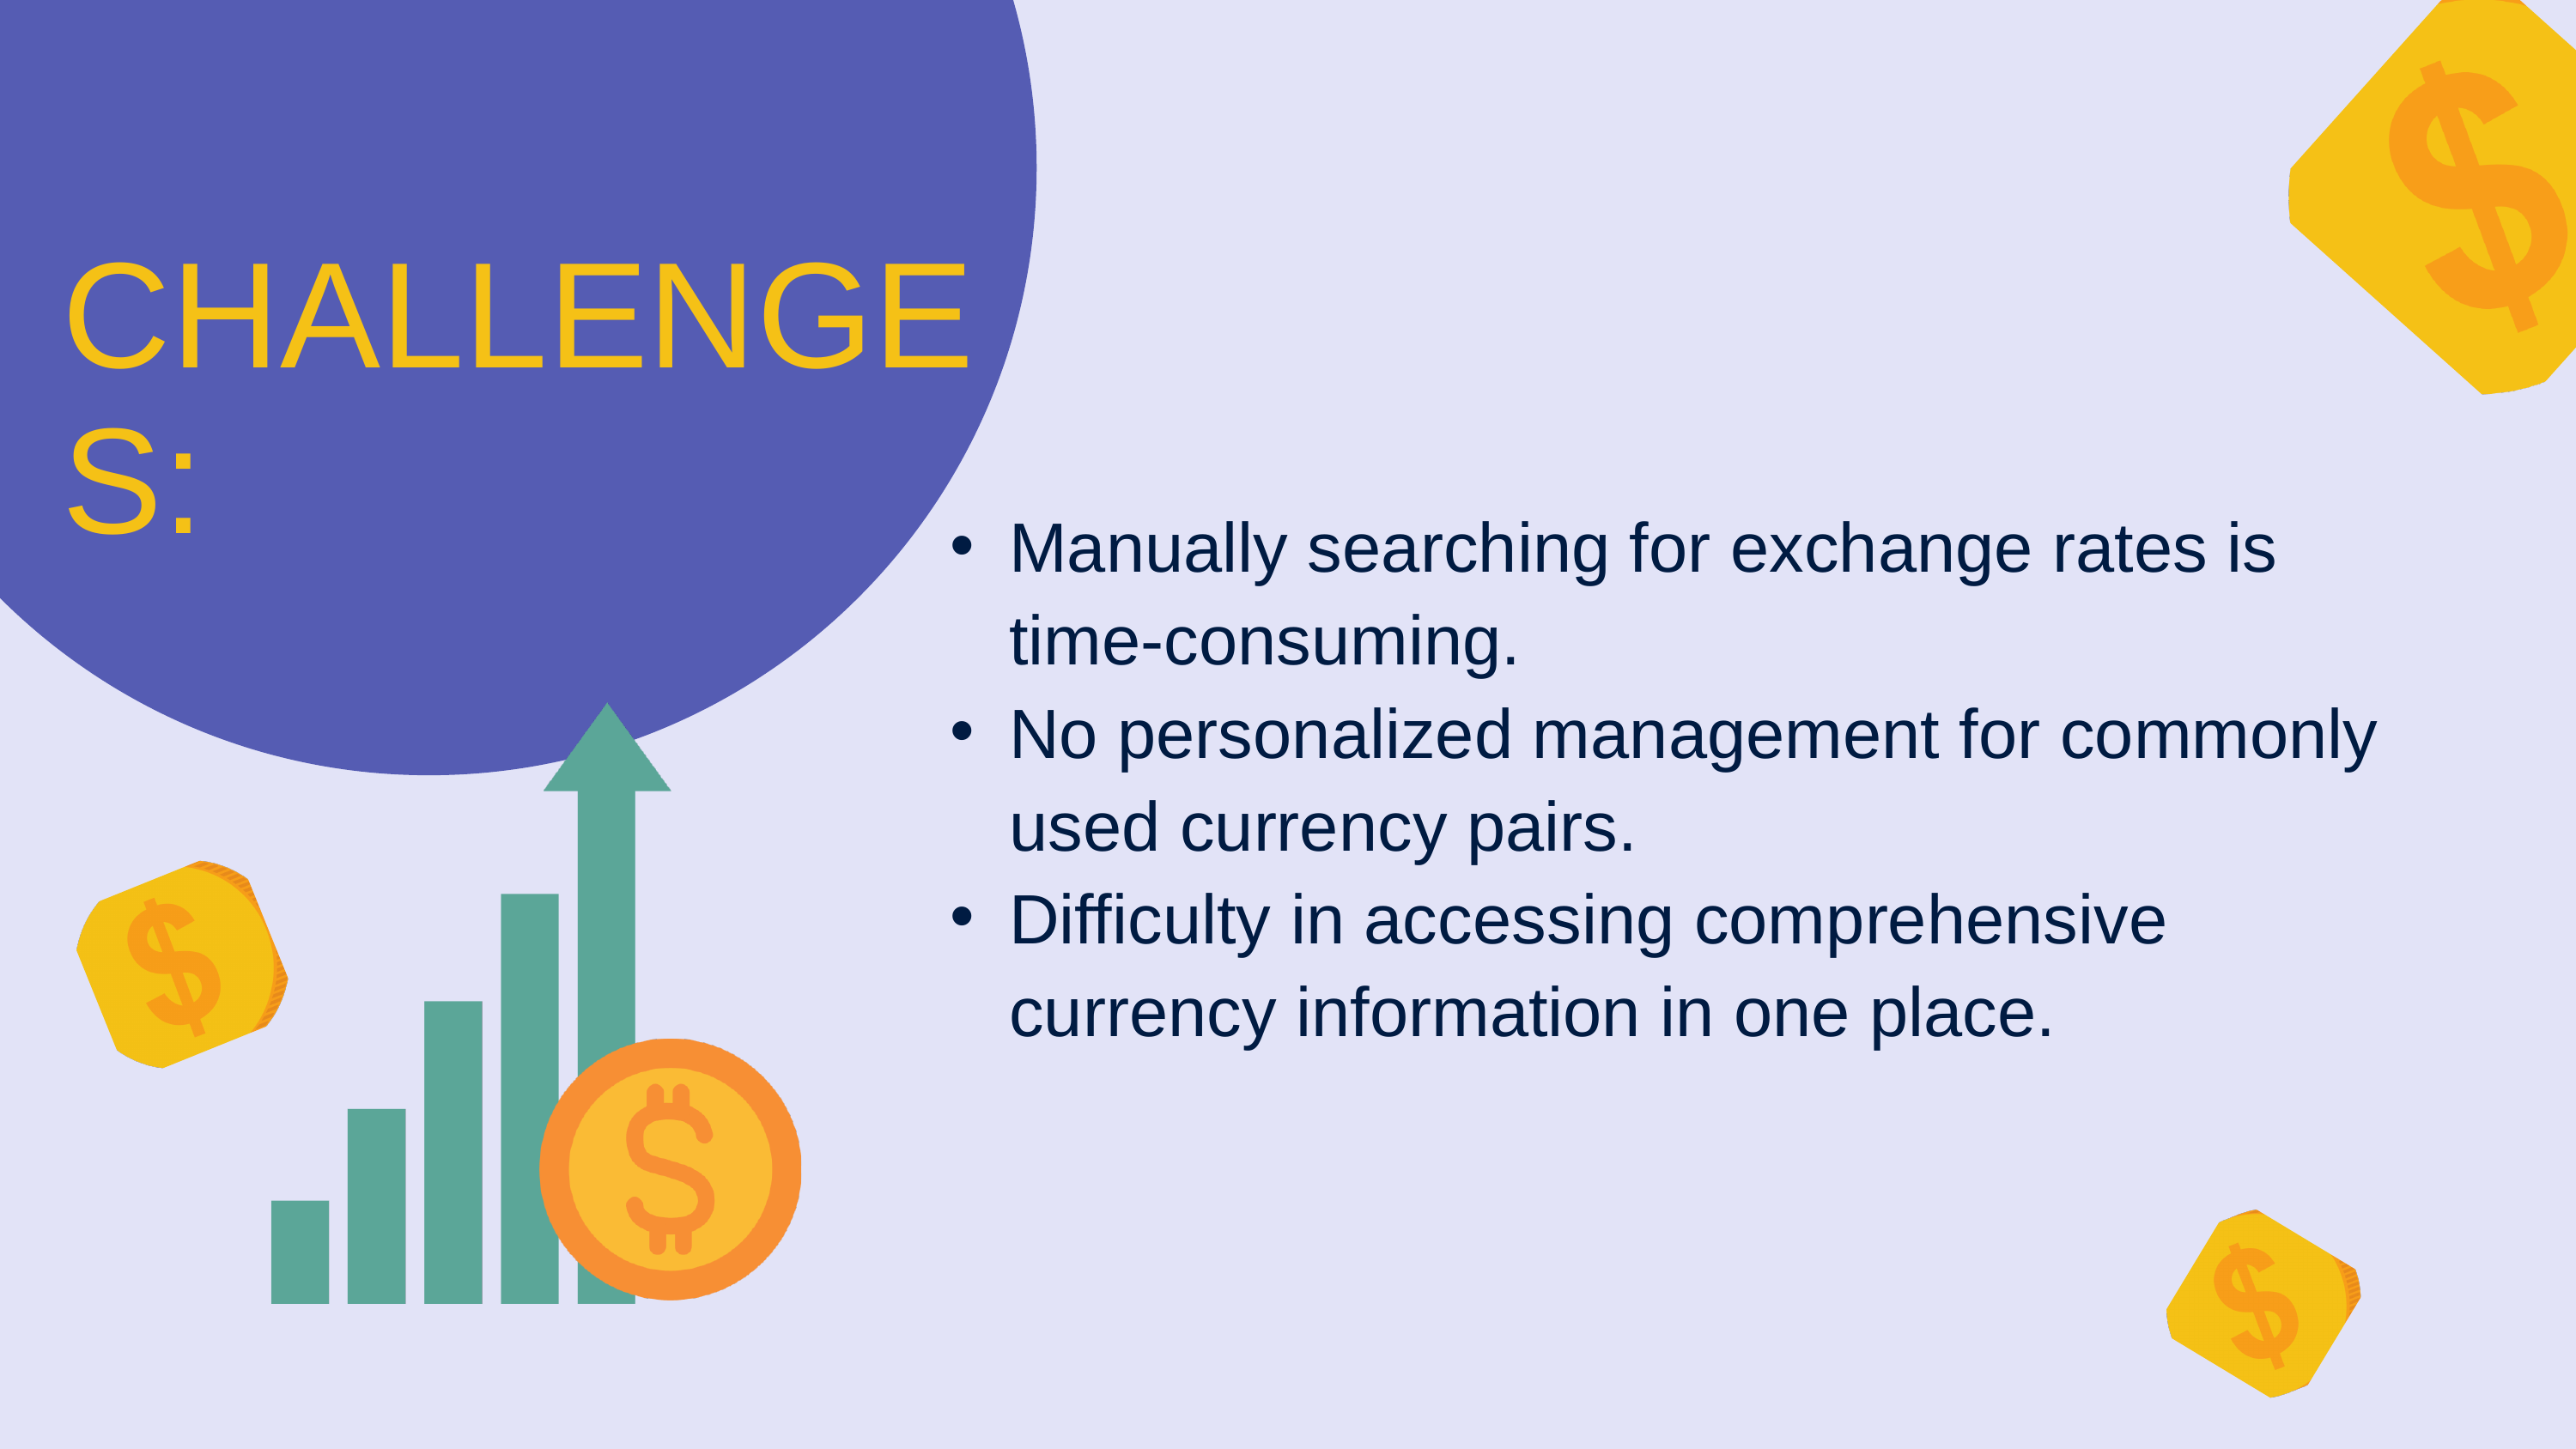

CHALLENGES:

Manually searching for exchange rates is time-consuming.
No personalized management for commonly used currency pairs.
Difficulty in accessing comprehensive currency information in one place.